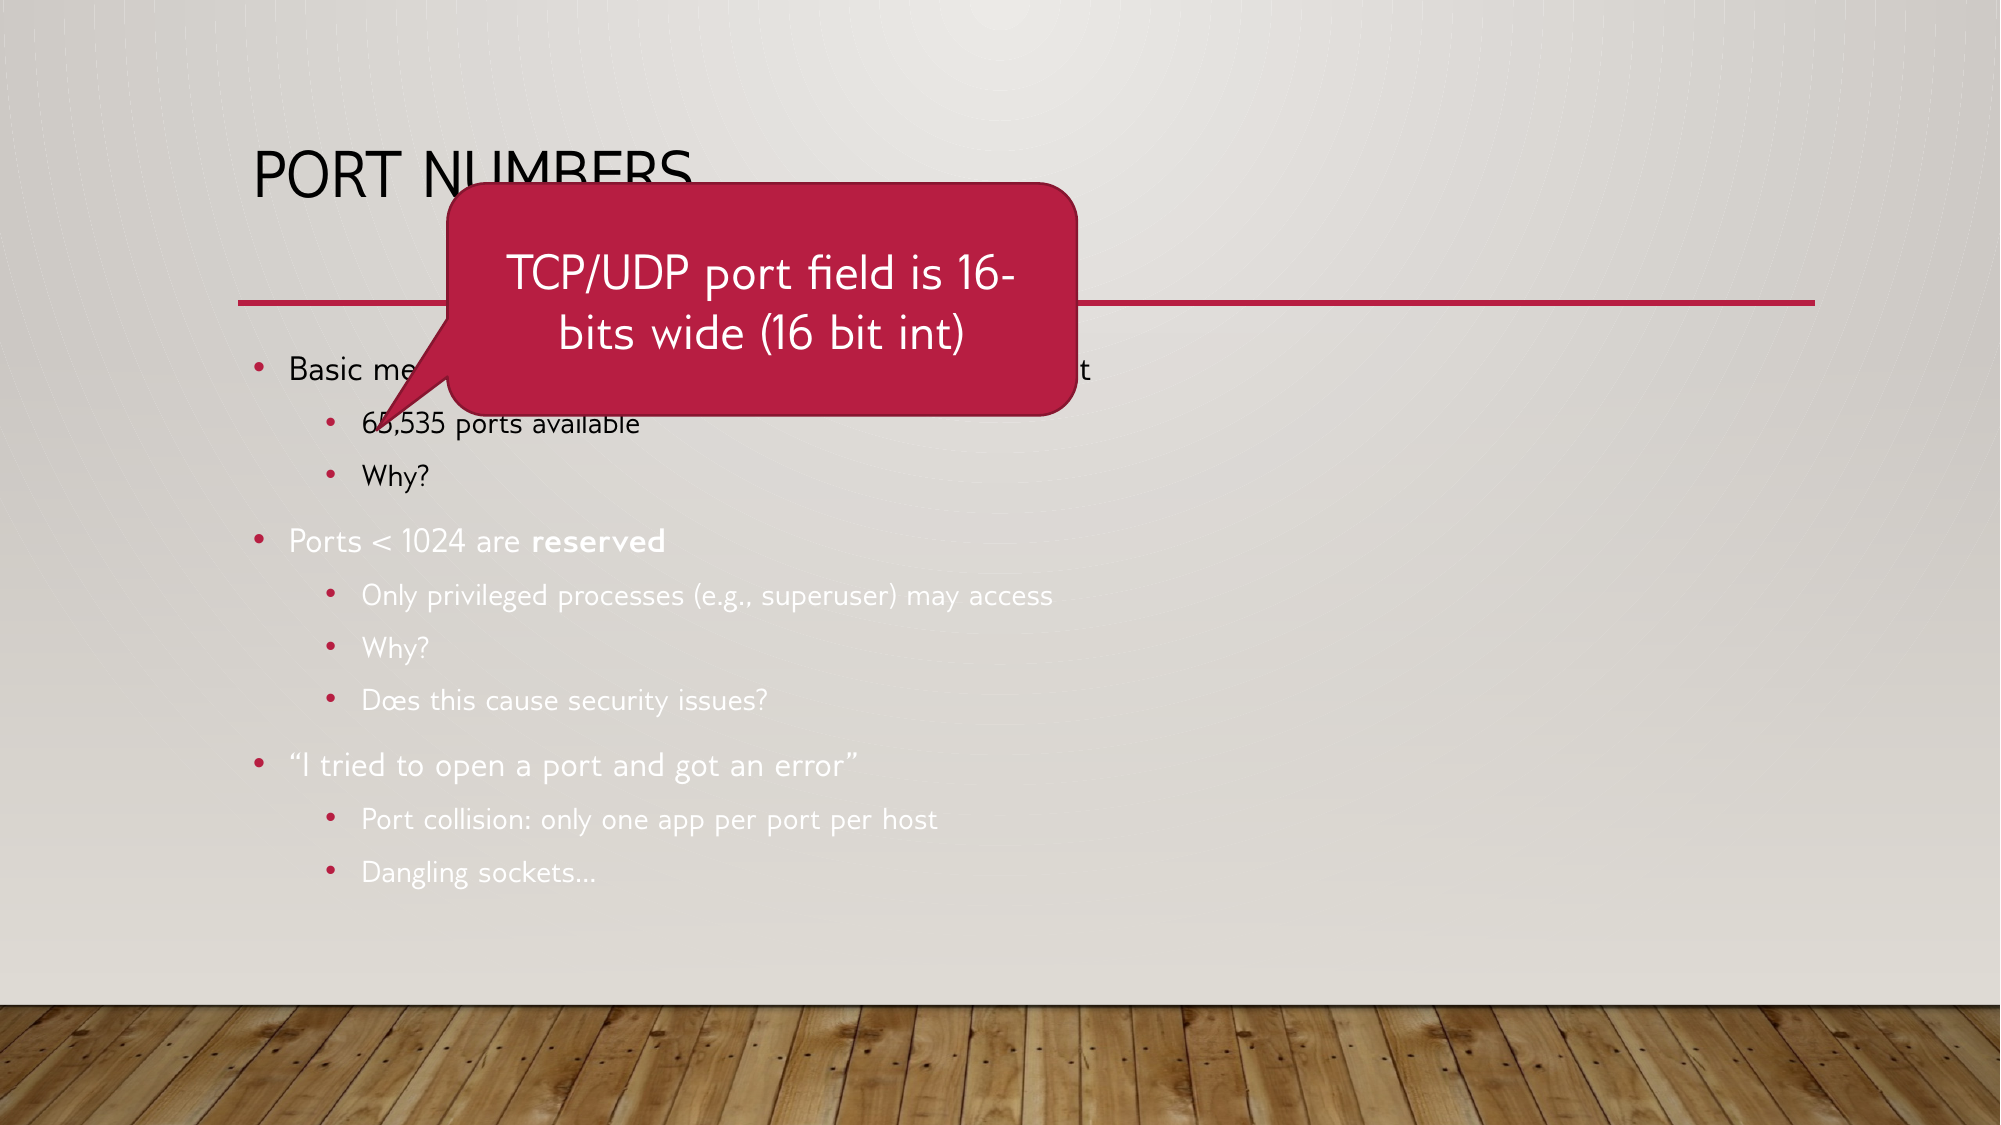

# Port Numbers
TCP/UDP port field is 16-bits wide (16 bit int)
Basic mechanism for multiplexing applications per host
65,535 ports available
Why?
Ports < 1024 are reserved
Only privileged processes (e.g., superuser) may access
Why?
Does this cause security issues?
“I tried to open a port and got an error”
Port collision: only one app per port per host
Dangling sockets…